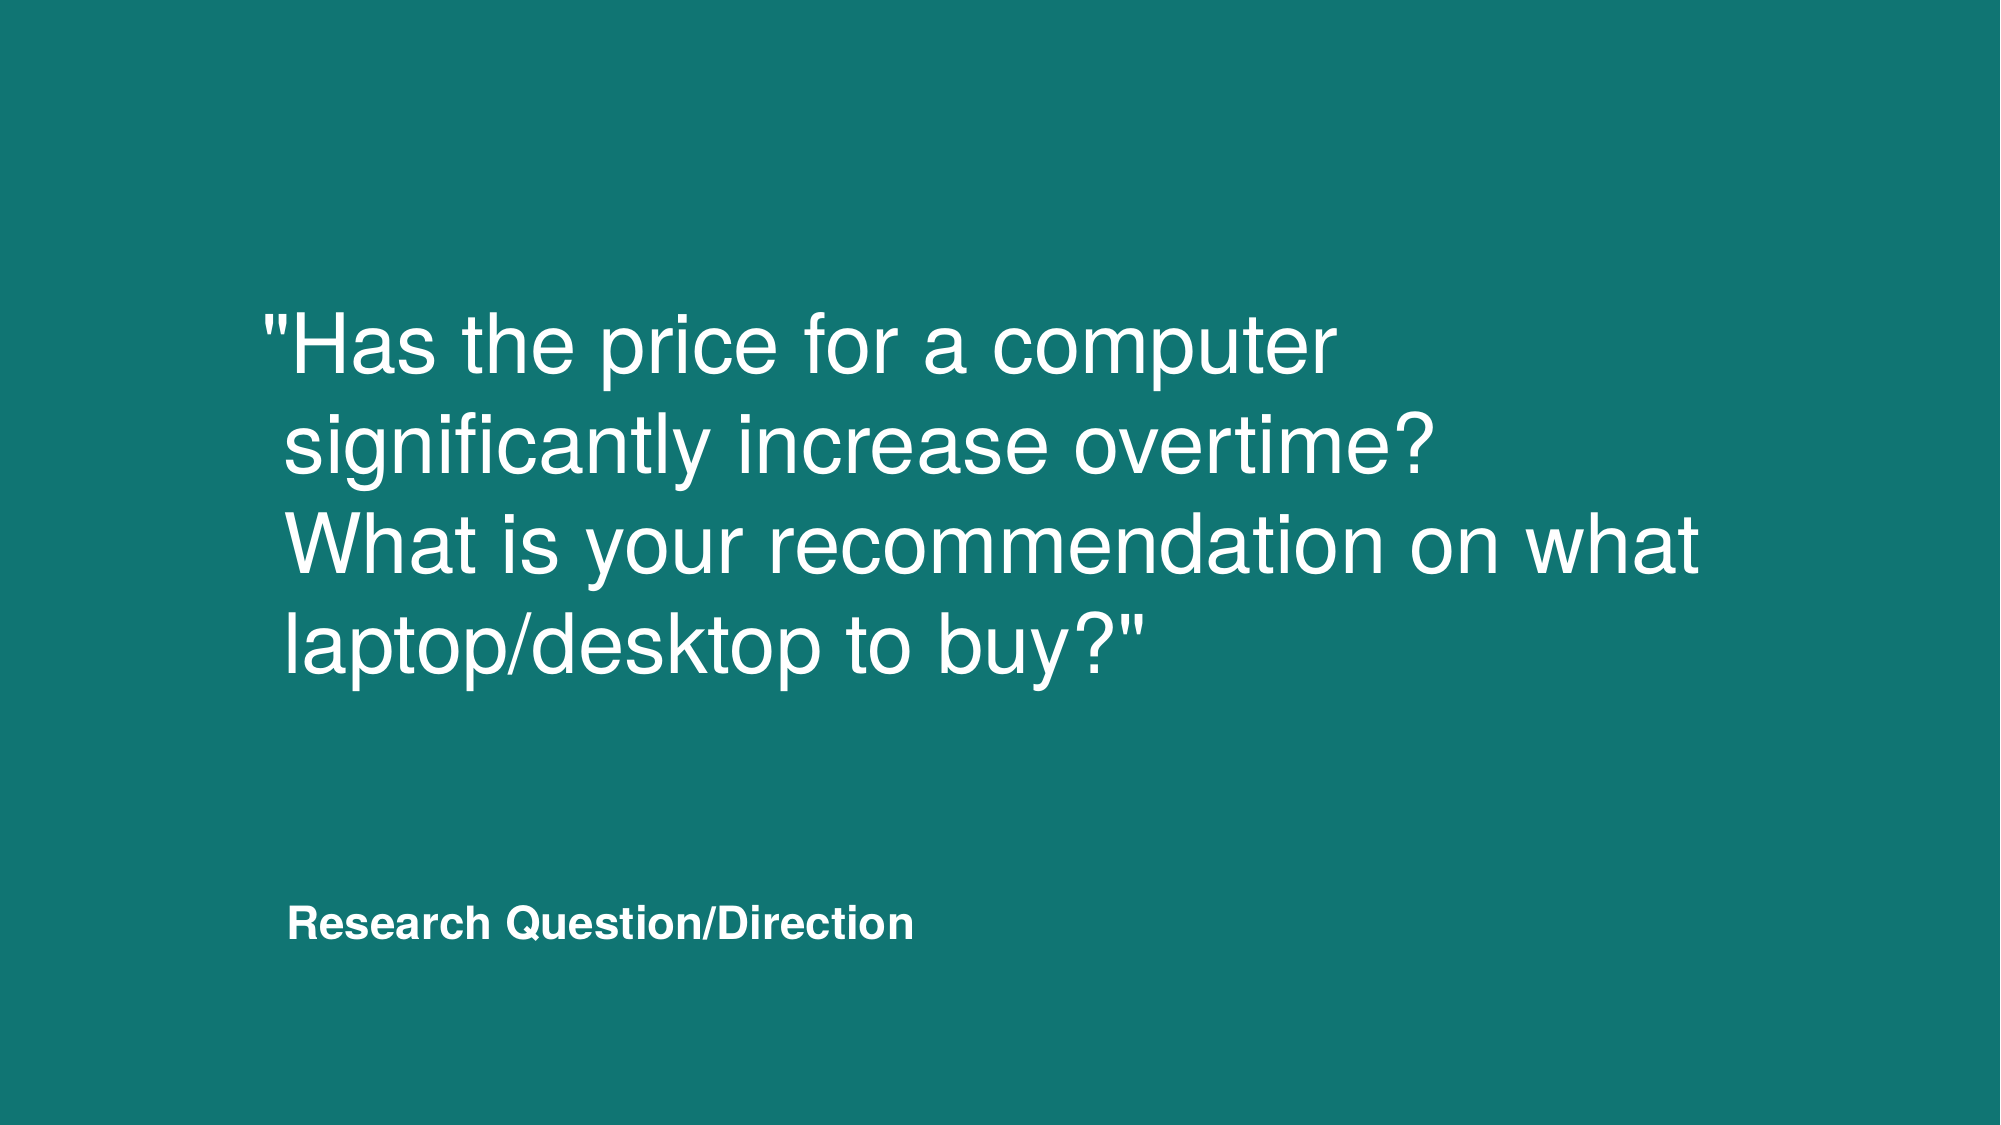

# "Has the price for a computer significantly increase overtime? What is your recommendation on what laptop/desktop to buy?"
Research Question/Direction